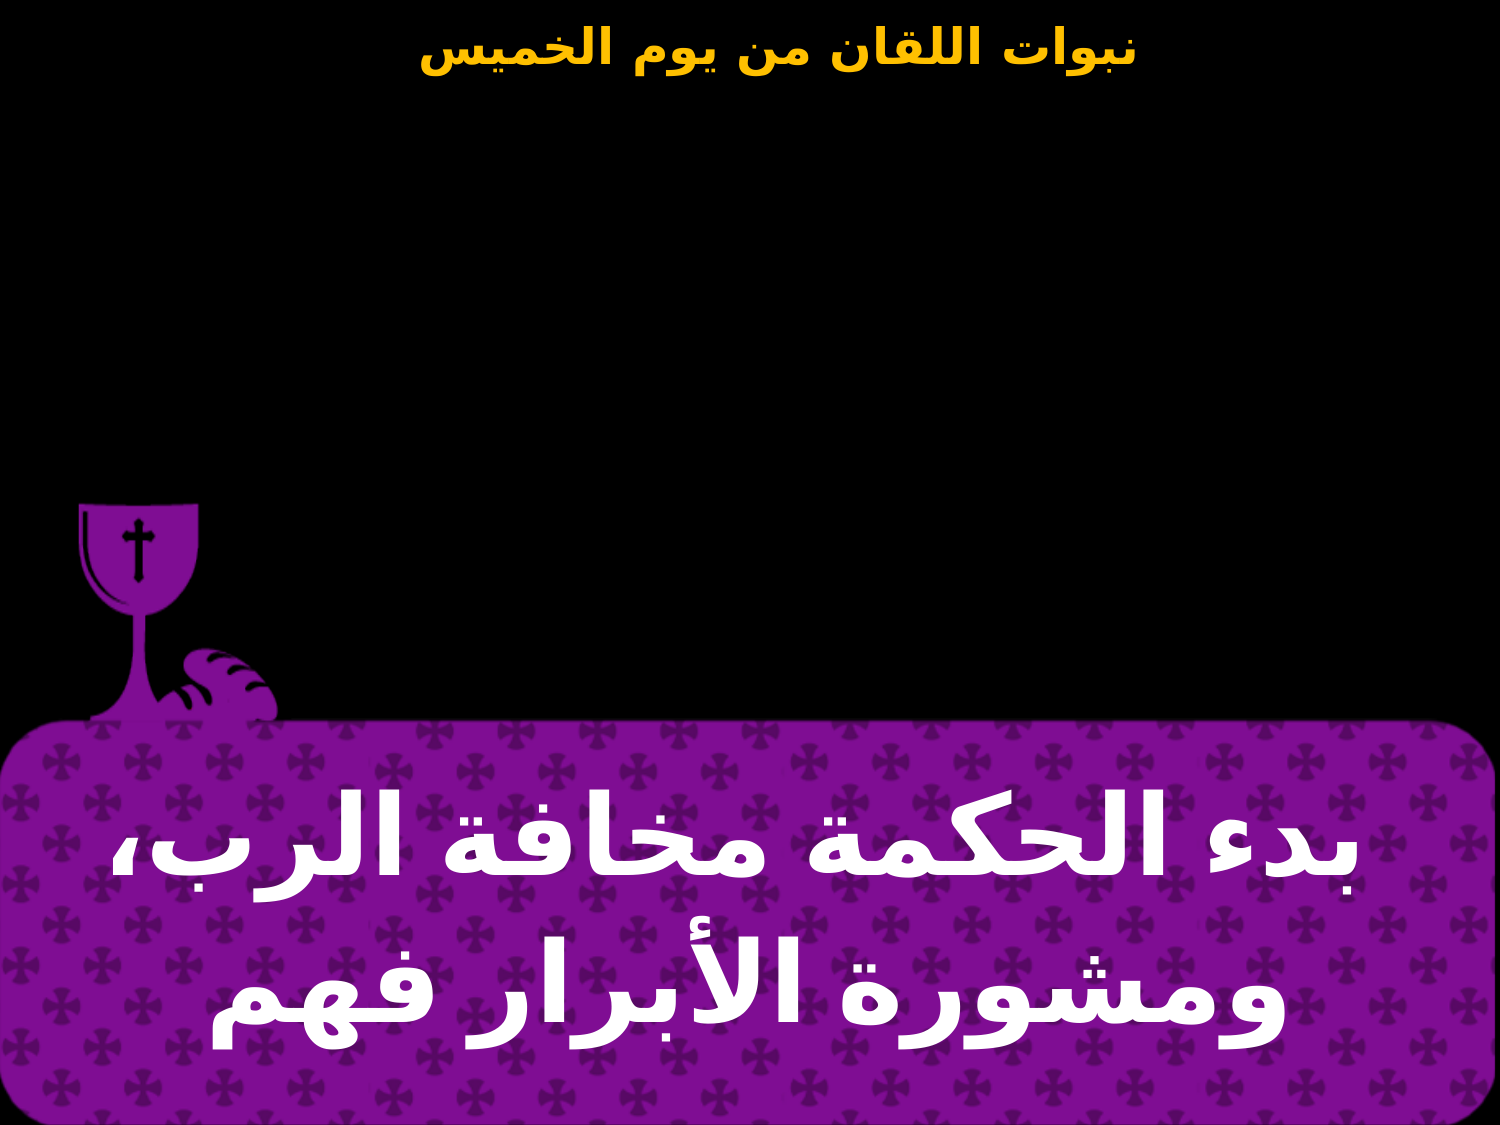

| بدء الحكمة مخافة الرب، ومشورة الأبرار فهم |
| --- |